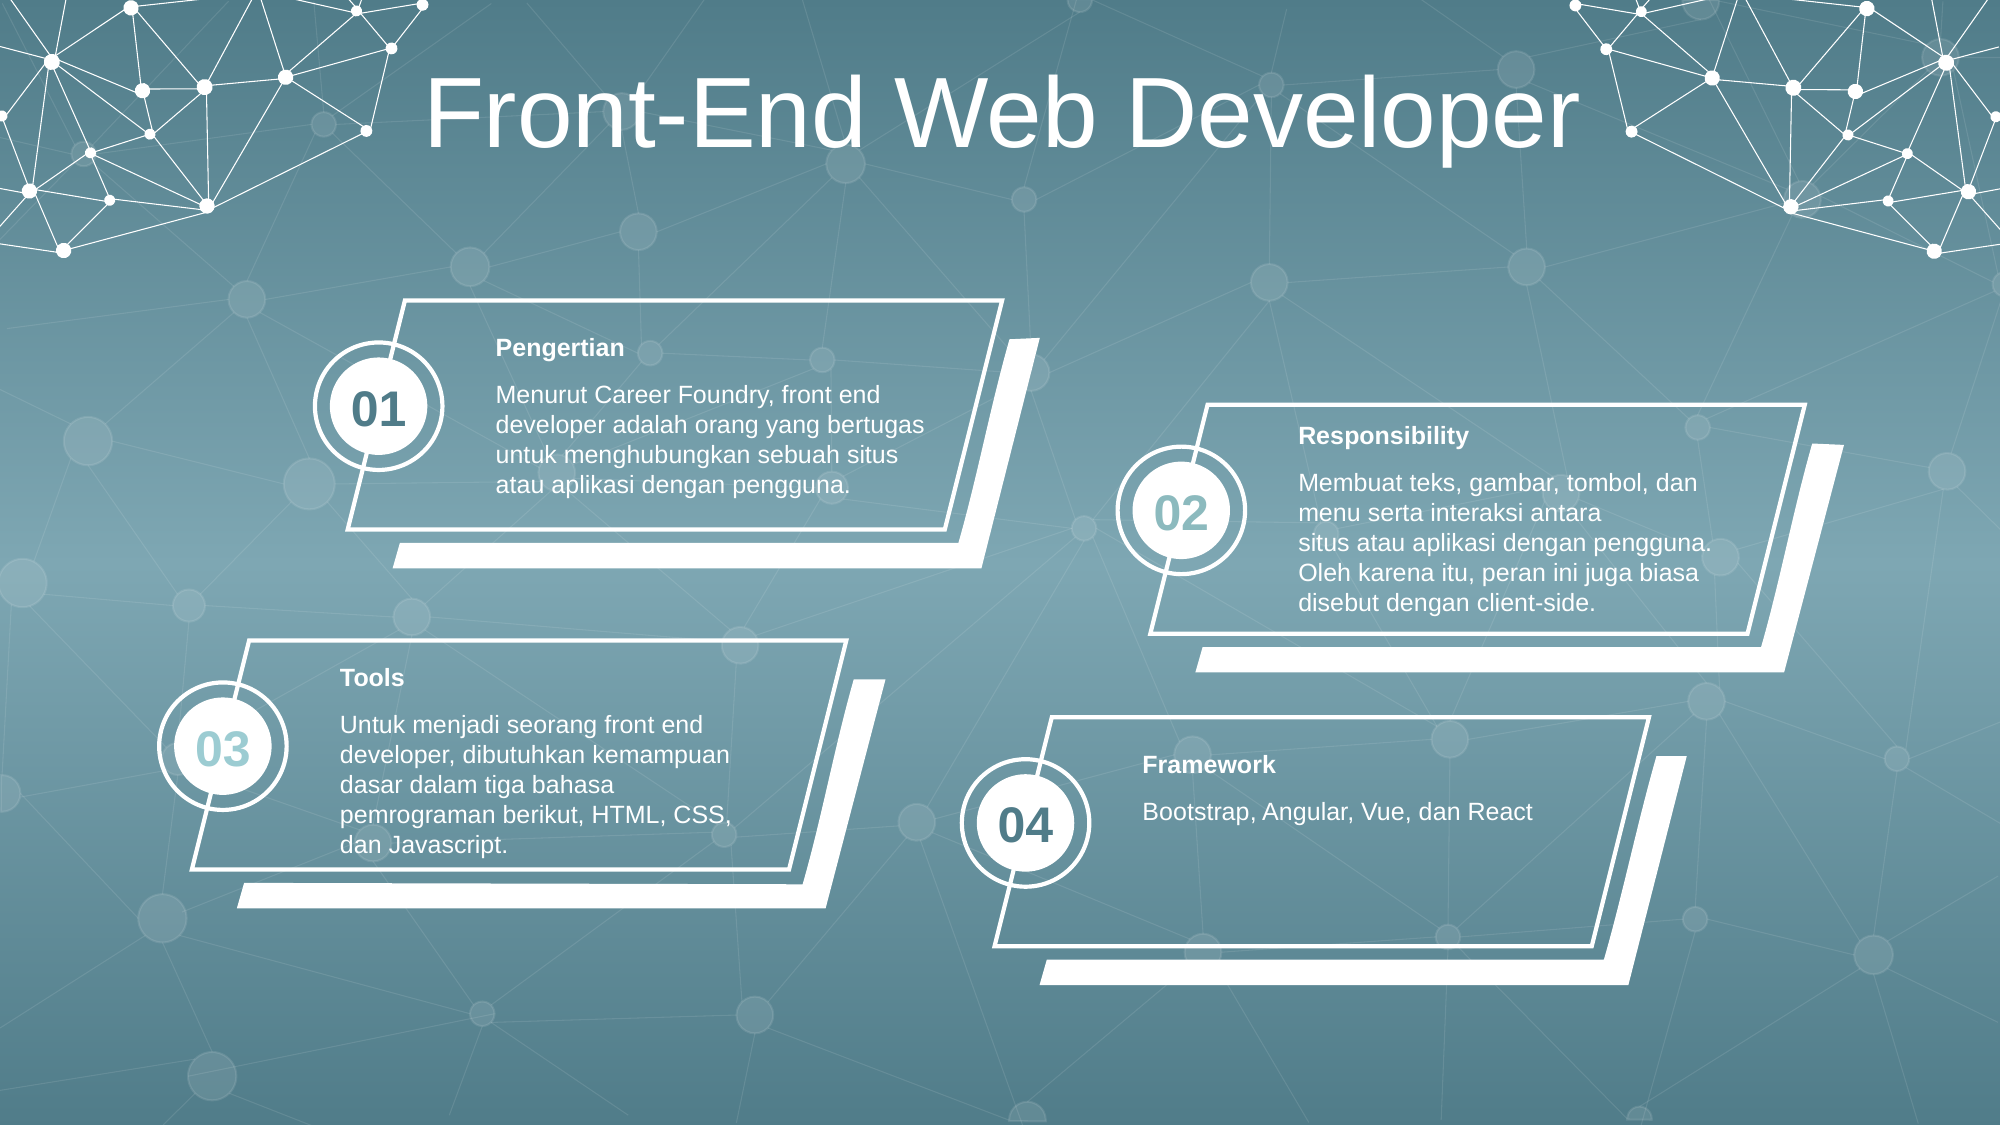

Front-End Web Developer

Pengertian
Menurut Career Foundry, front end
developer adalah orang yang bertugas
untuk menghubungkan sebuah situs atau aplikasi dengan pengguna.

01

Responsibility
Membuat teks, gambar, tombol, dan menu serta interaksi antara
situs atau aplikasi dengan pengguna. Oleh karena itu, peran ini juga biasa disebut dengan client-side.

02

Tools
Untuk menjadi seorang front end
developer, dibutuhkan kemampuan dasar dalam tiga bahasa pemrograman berikut, HTML, CSS, dan Javascript.

03

Framework
Bootstrap, Angular, Vue, dan React

04